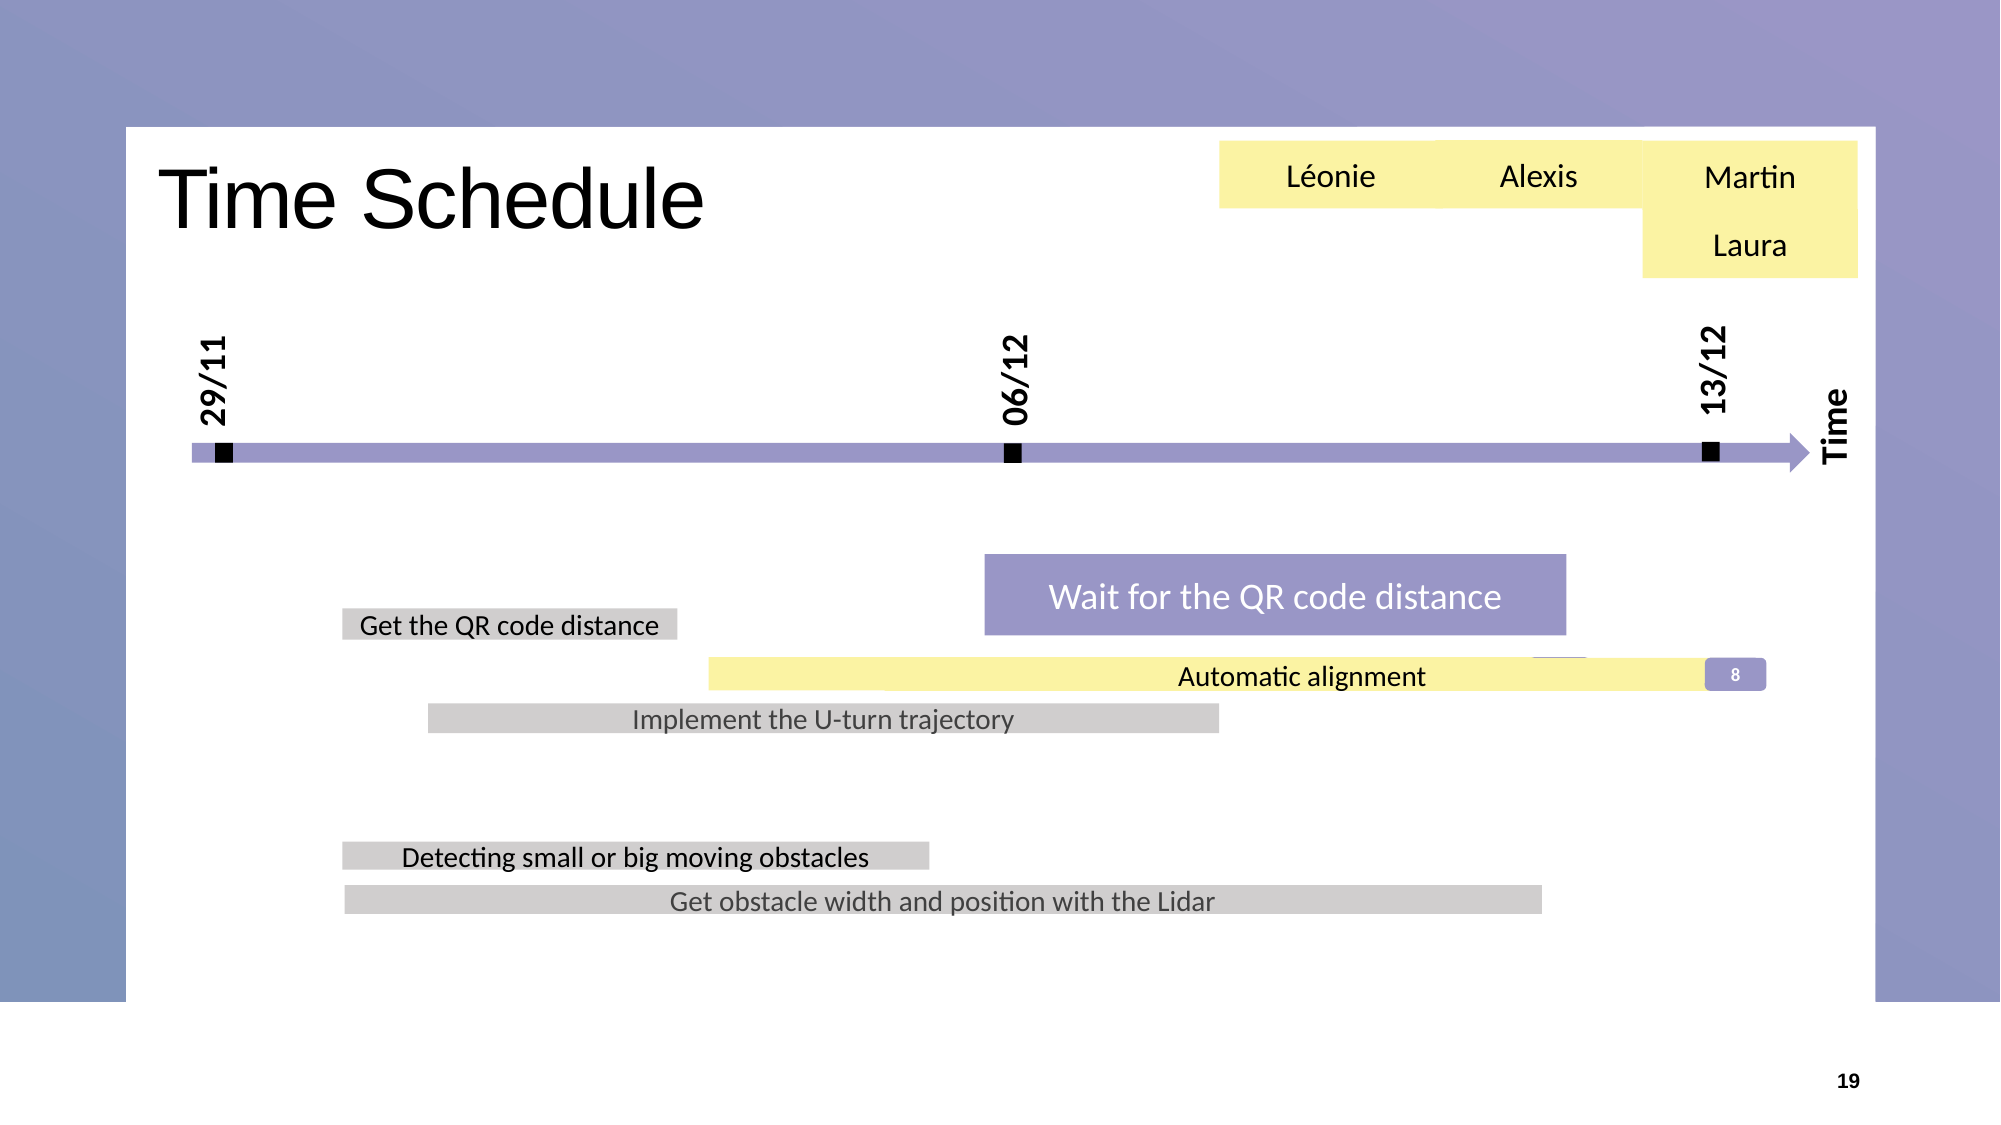

Alexis
Léonie
Martin
# Time Schedule
Laura
29/11

13/12
Time

06/12

Wait for the QR code distance
Get the QR code distance
Automatic alignment
8
Automatic alignment
8
Implement the U-turn trajectory
Detecting small or big moving obstacles
Get obstacle width and position with the Lidar
19